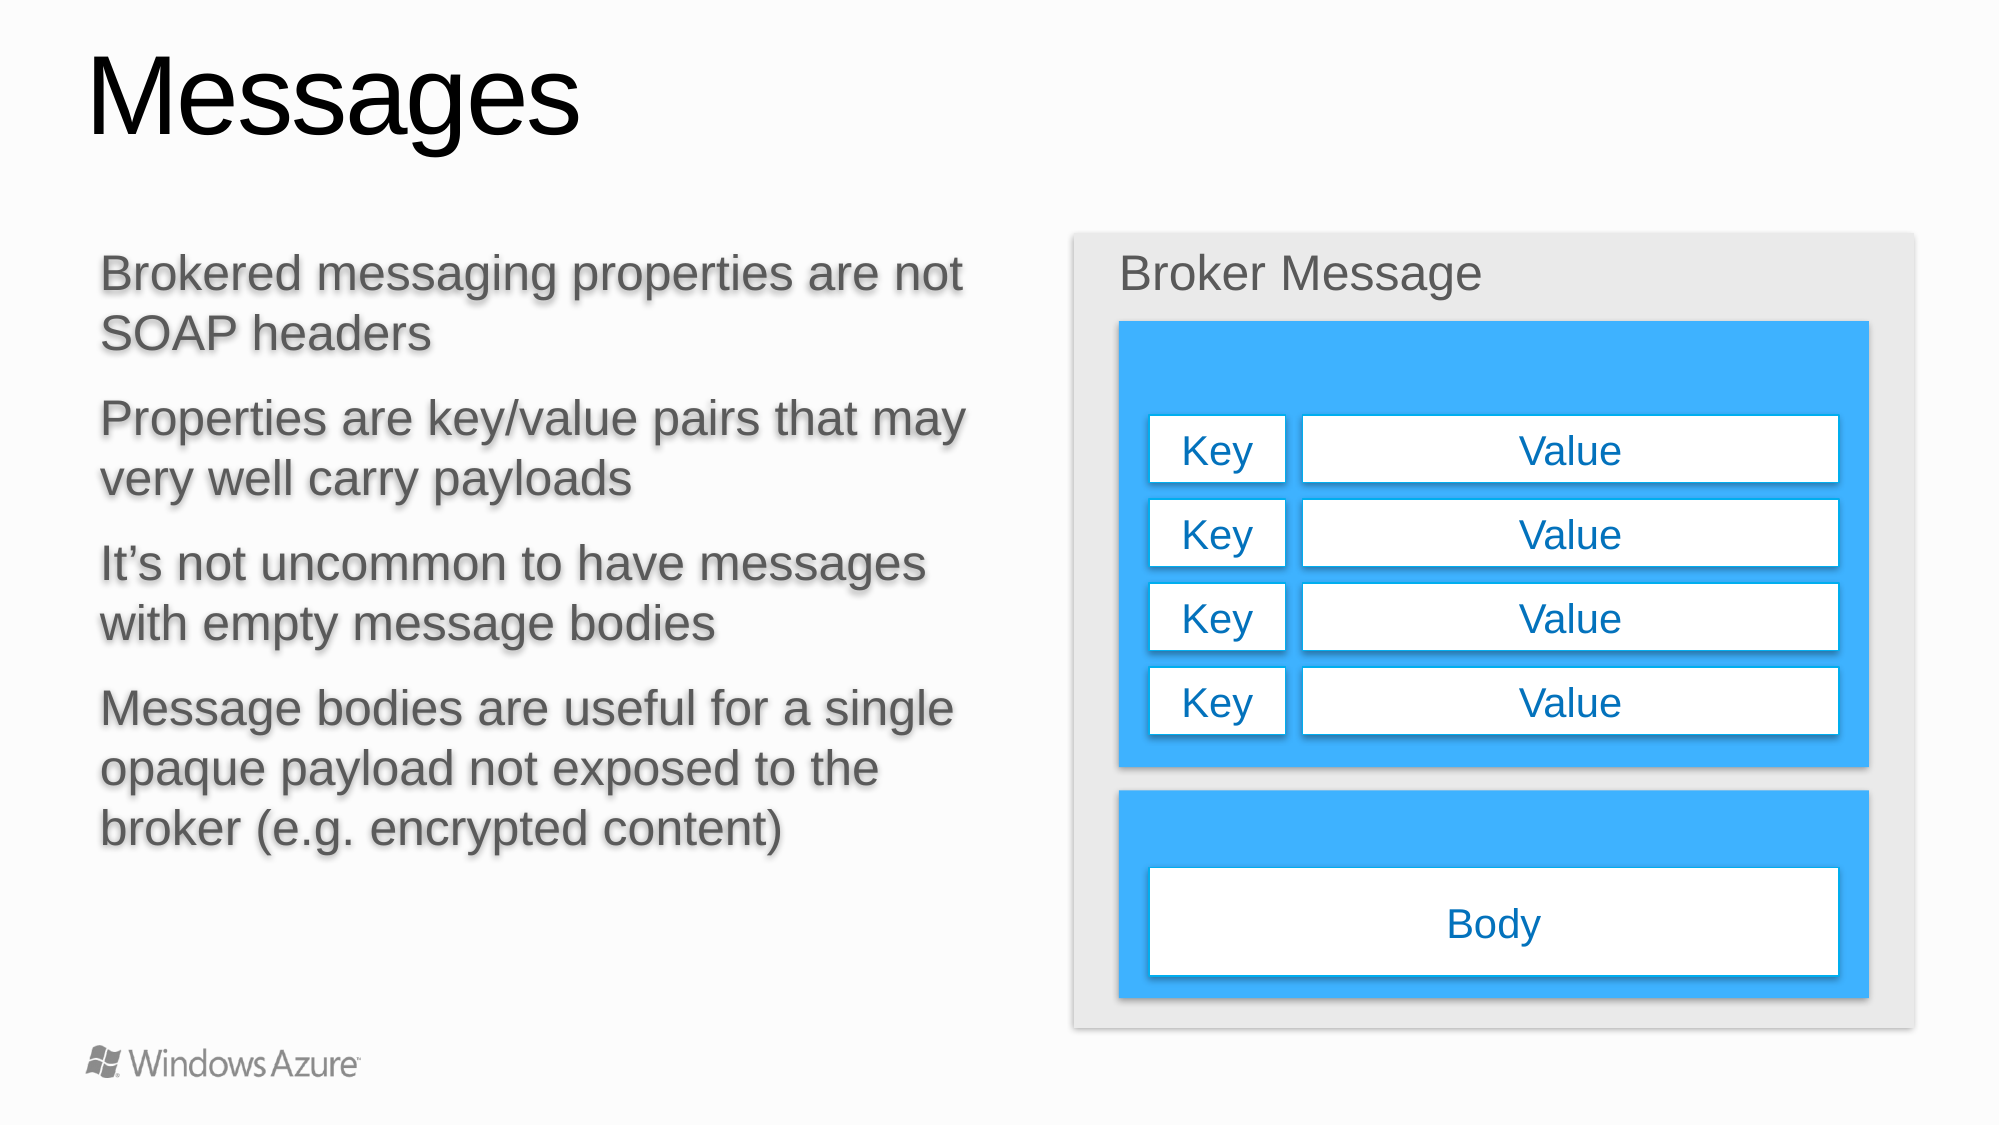

# Messages
Brokered messaging properties are not SOAP headers
Properties are key/value pairs that may very well carry payloads
It’s not uncommon to have messages with empty message bodies
Message bodies are useful for a single opaque payload not exposed to the broker (e.g. encrypted content)
Broker Message
Properties
Key
Value
Key
Value
Key
Value
Key
Value
Body
Body